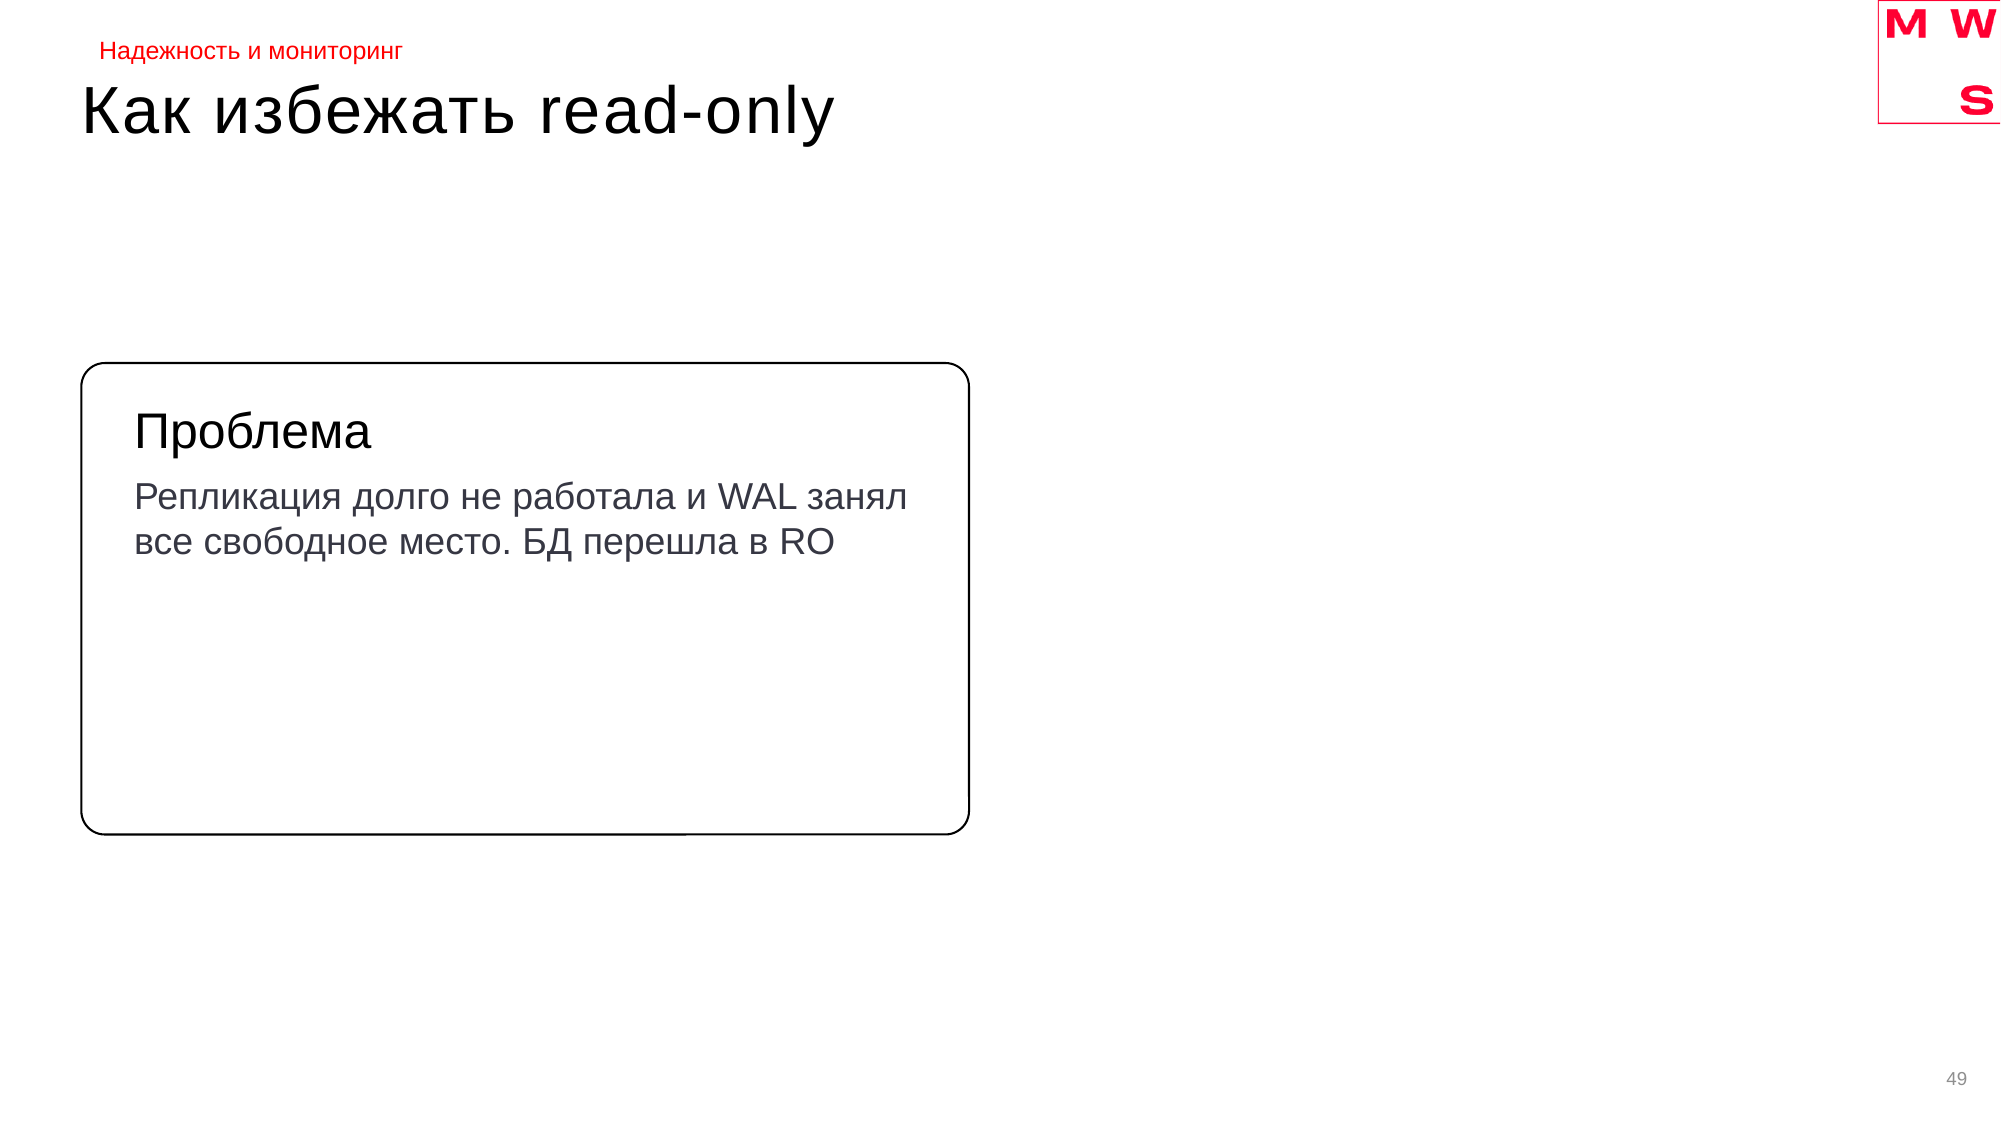

Надежность и мониторинг
# Как избежать read-only

Проблема
Репликация долго не работала и WAL занял все свободное место. БД перешла в RO
49